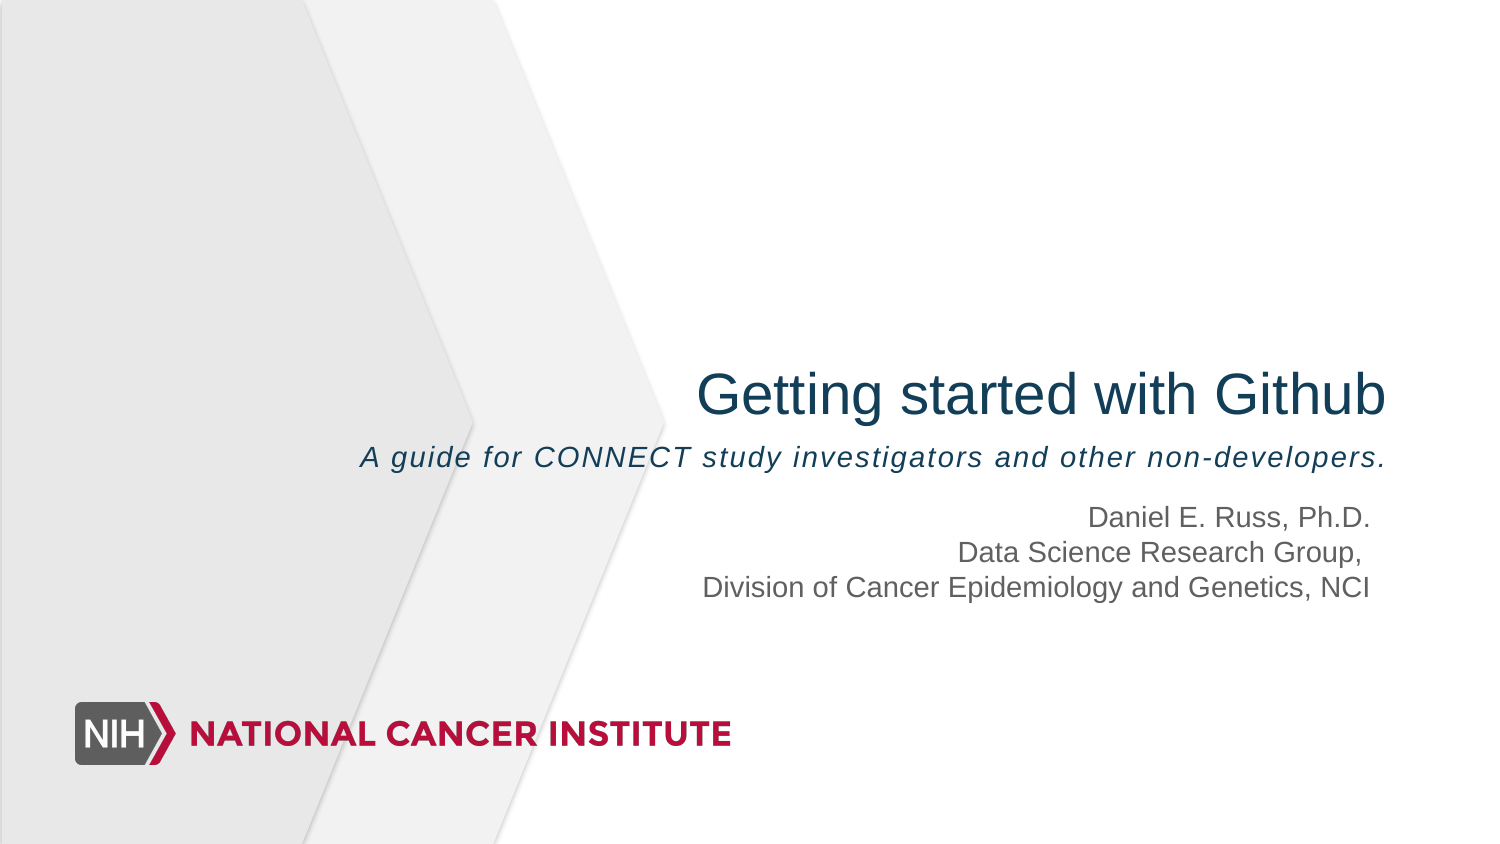

# Getting started with Github
A guide for CONNECT study investigators and other non-developers.
Daniel E. Russ, Ph.D.
Data Science Research Group,
Division of Cancer Epidemiology and Genetics, NCI